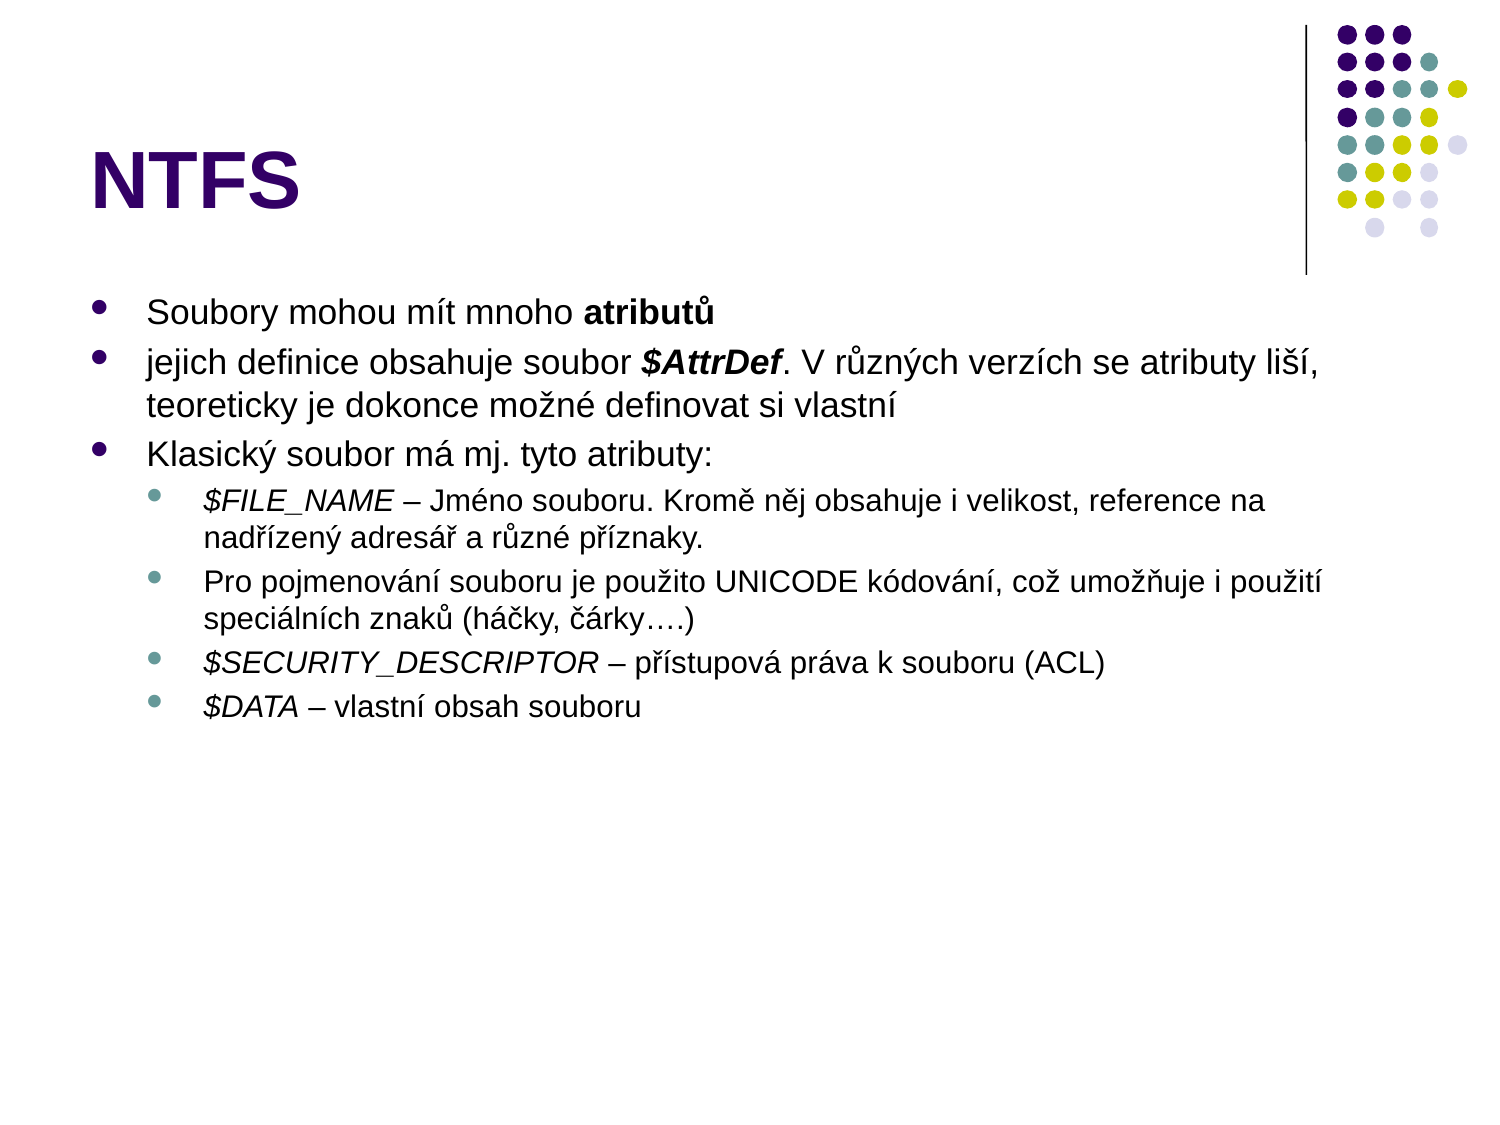

# NTFS
Soubory mohou mít mnoho atributů
jejich definice obsahuje soubor $AttrDef. V různých verzích se atributy liší, teoreticky je dokonce možné definovat si vlastní
Klasický soubor má mj. tyto atributy:
$FILE_NAME – Jméno souboru. Kromě něj obsahuje i velikost, reference na nadřízený adresář a různé příznaky.
Pro pojmenování souboru je použito UNICODE kódování, což umožňuje i použití speciálních znaků (háčky, čárky….)
$SECURITY_DESCRIPTOR – přístupová práva k souboru (ACL)
$DATA – vlastní obsah souboru